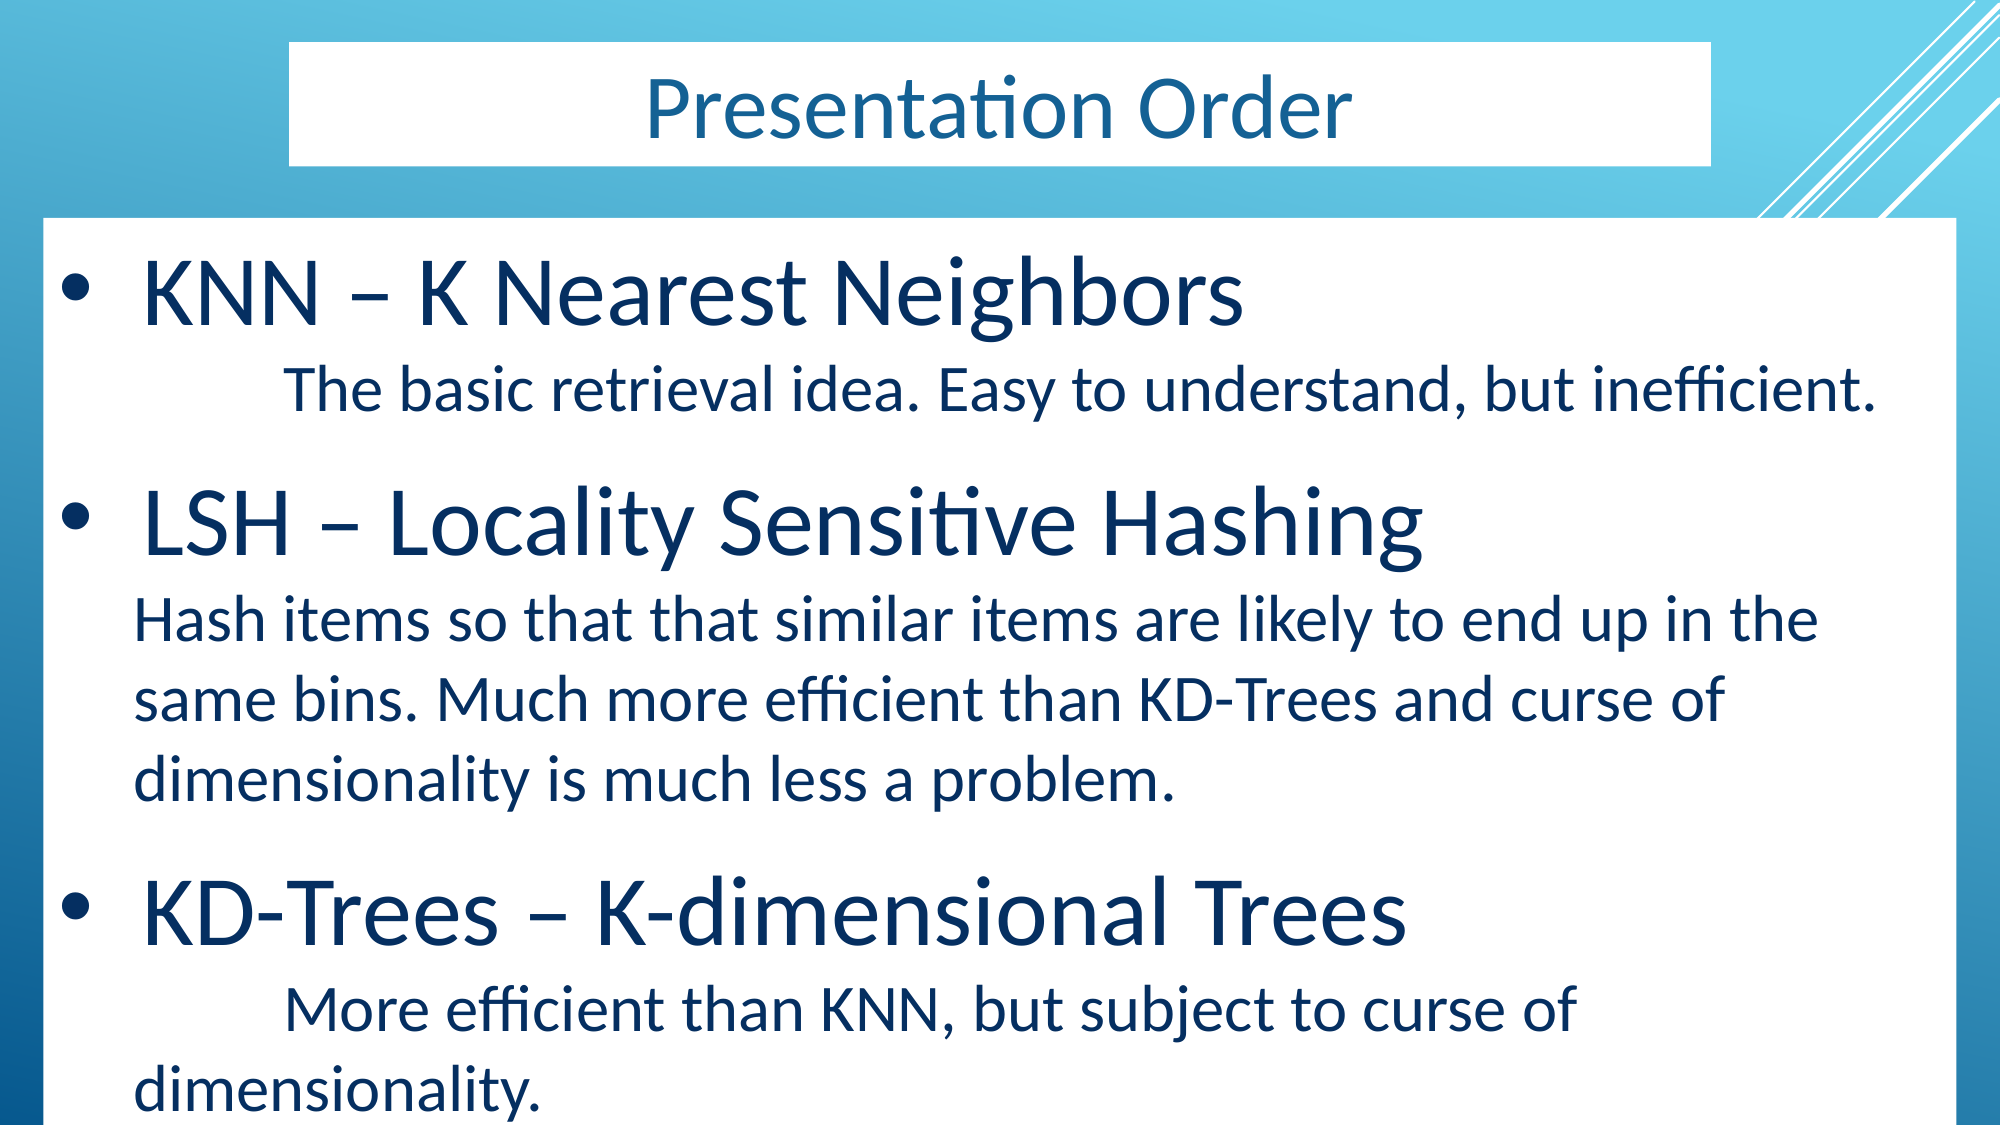

# Presentation Order
KNN – K Nearest Neighbors
	The basic retrieval idea. Easy to understand, but inefficient.

LSH – Locality Sensitive Hashing
Hash items so that that similar items are likely to end up in the same bins. Much more efficient than KD-Trees and curse of dimensionality is much less a problem.

KD-Trees – K-dimensional Trees
	More efficient than KNN, but subject to curse of dimensionality.